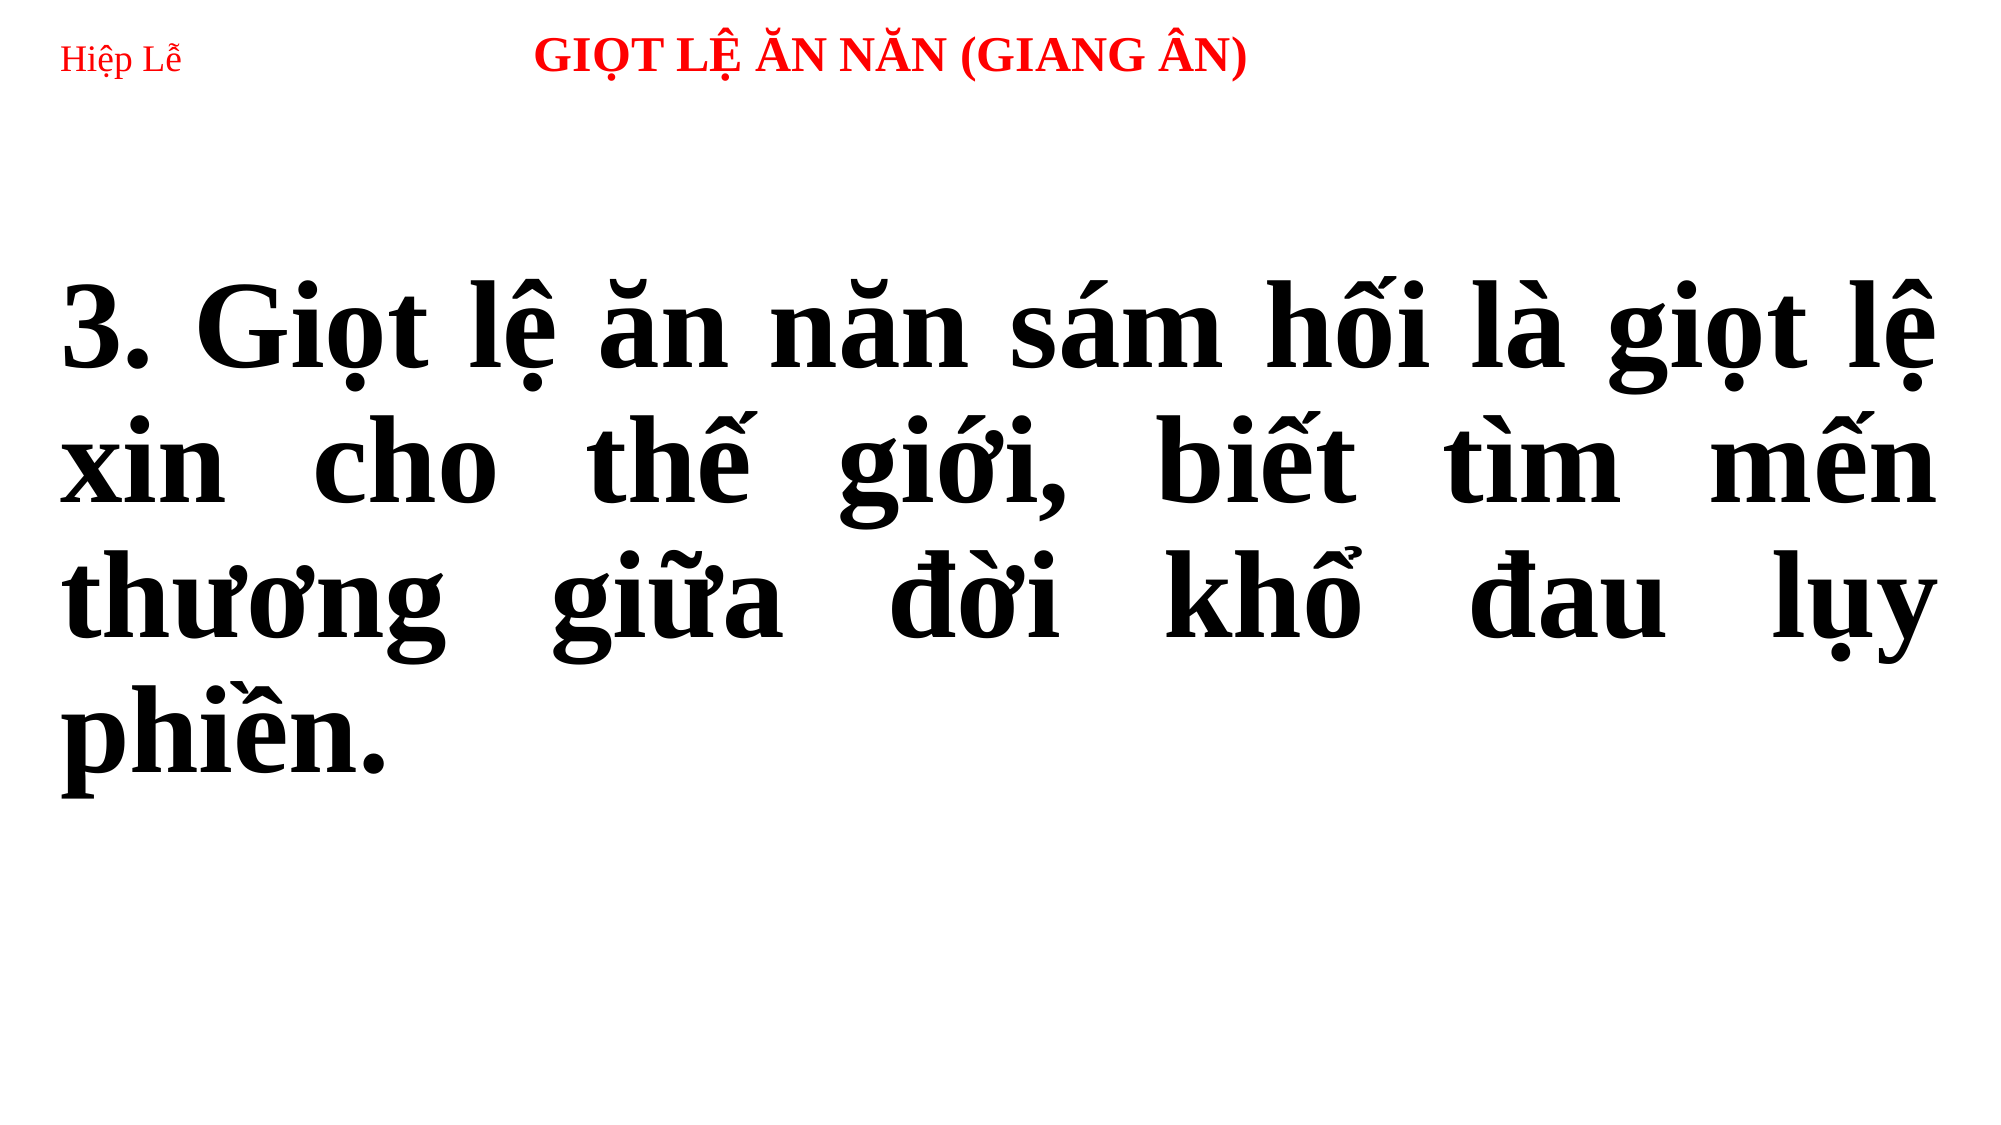

# Hiệp Lễ                                     GIỌT LỆ ĂN NĂN (GIANG ÂN)
3. Giọt lệ ăn năn sám hối là giọt lệ xin cho thế giới, biết tìm mến thương giữa đời khổ đau lụy phiền.